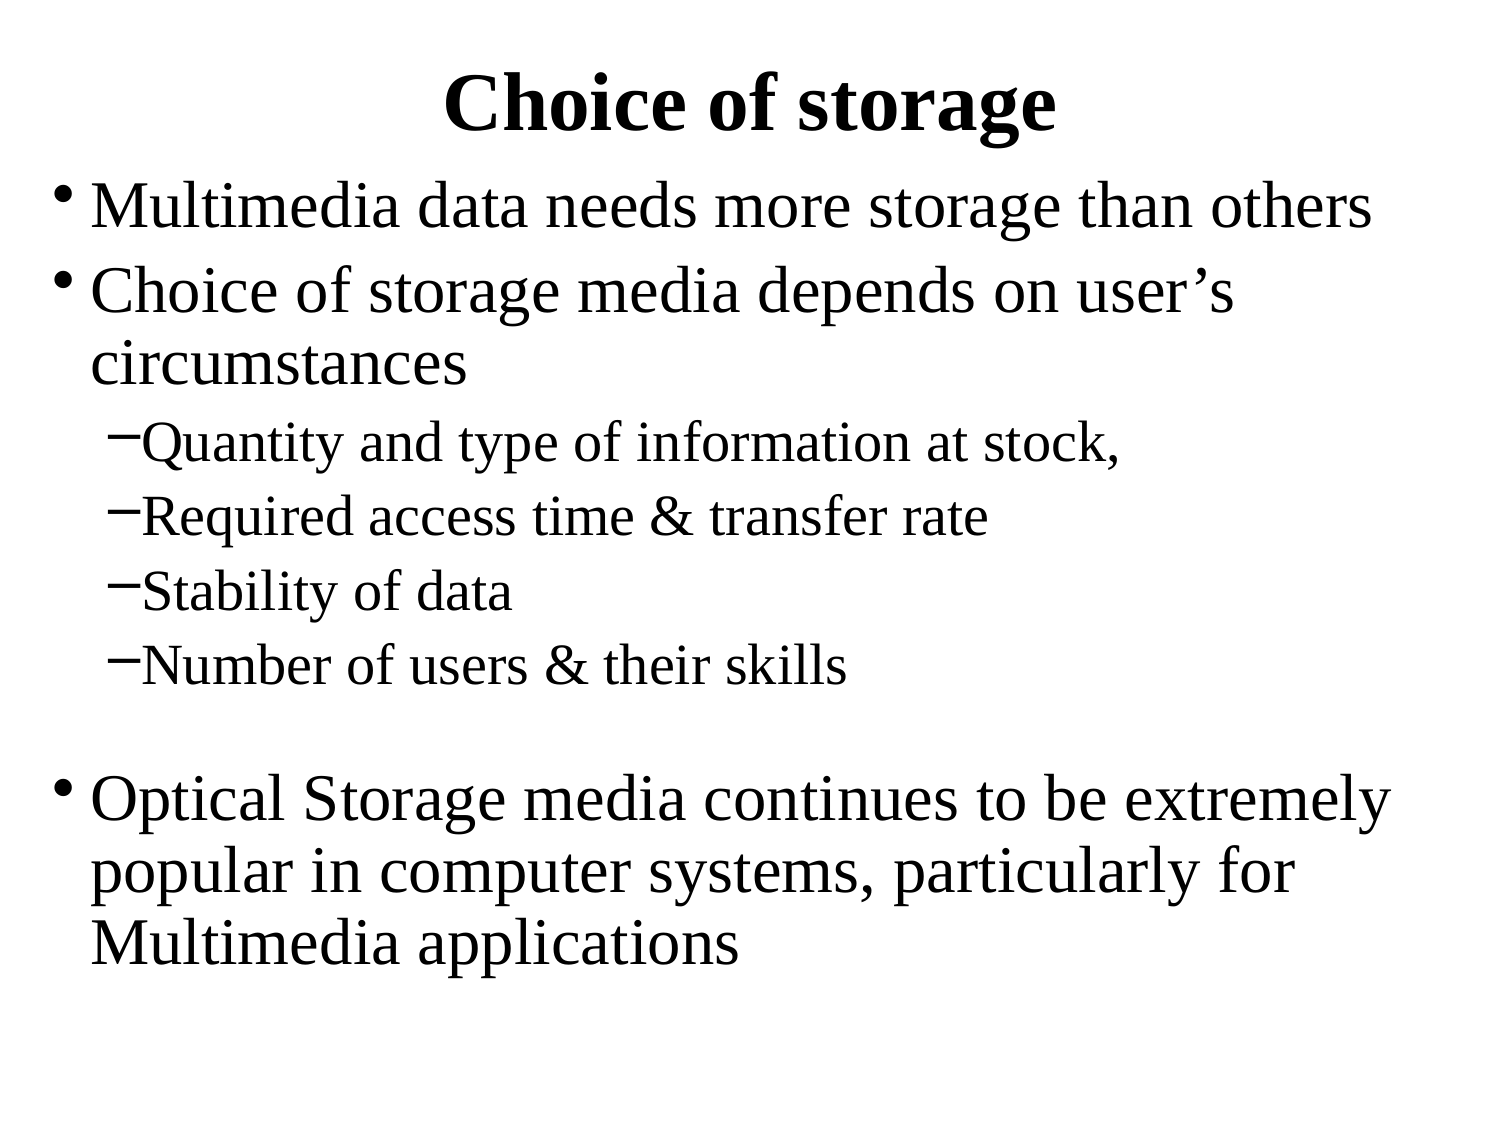

# Choice of storage
Multimedia data needs more storage than others
Choice of storage media depends on user’s circumstances
Quantity and type of information at stock,
Required access time & transfer rate
Stability of data
Number of users & their skills

Optical Storage media continues to be extremely popular in computer systems, particularly for Multimedia applications

90